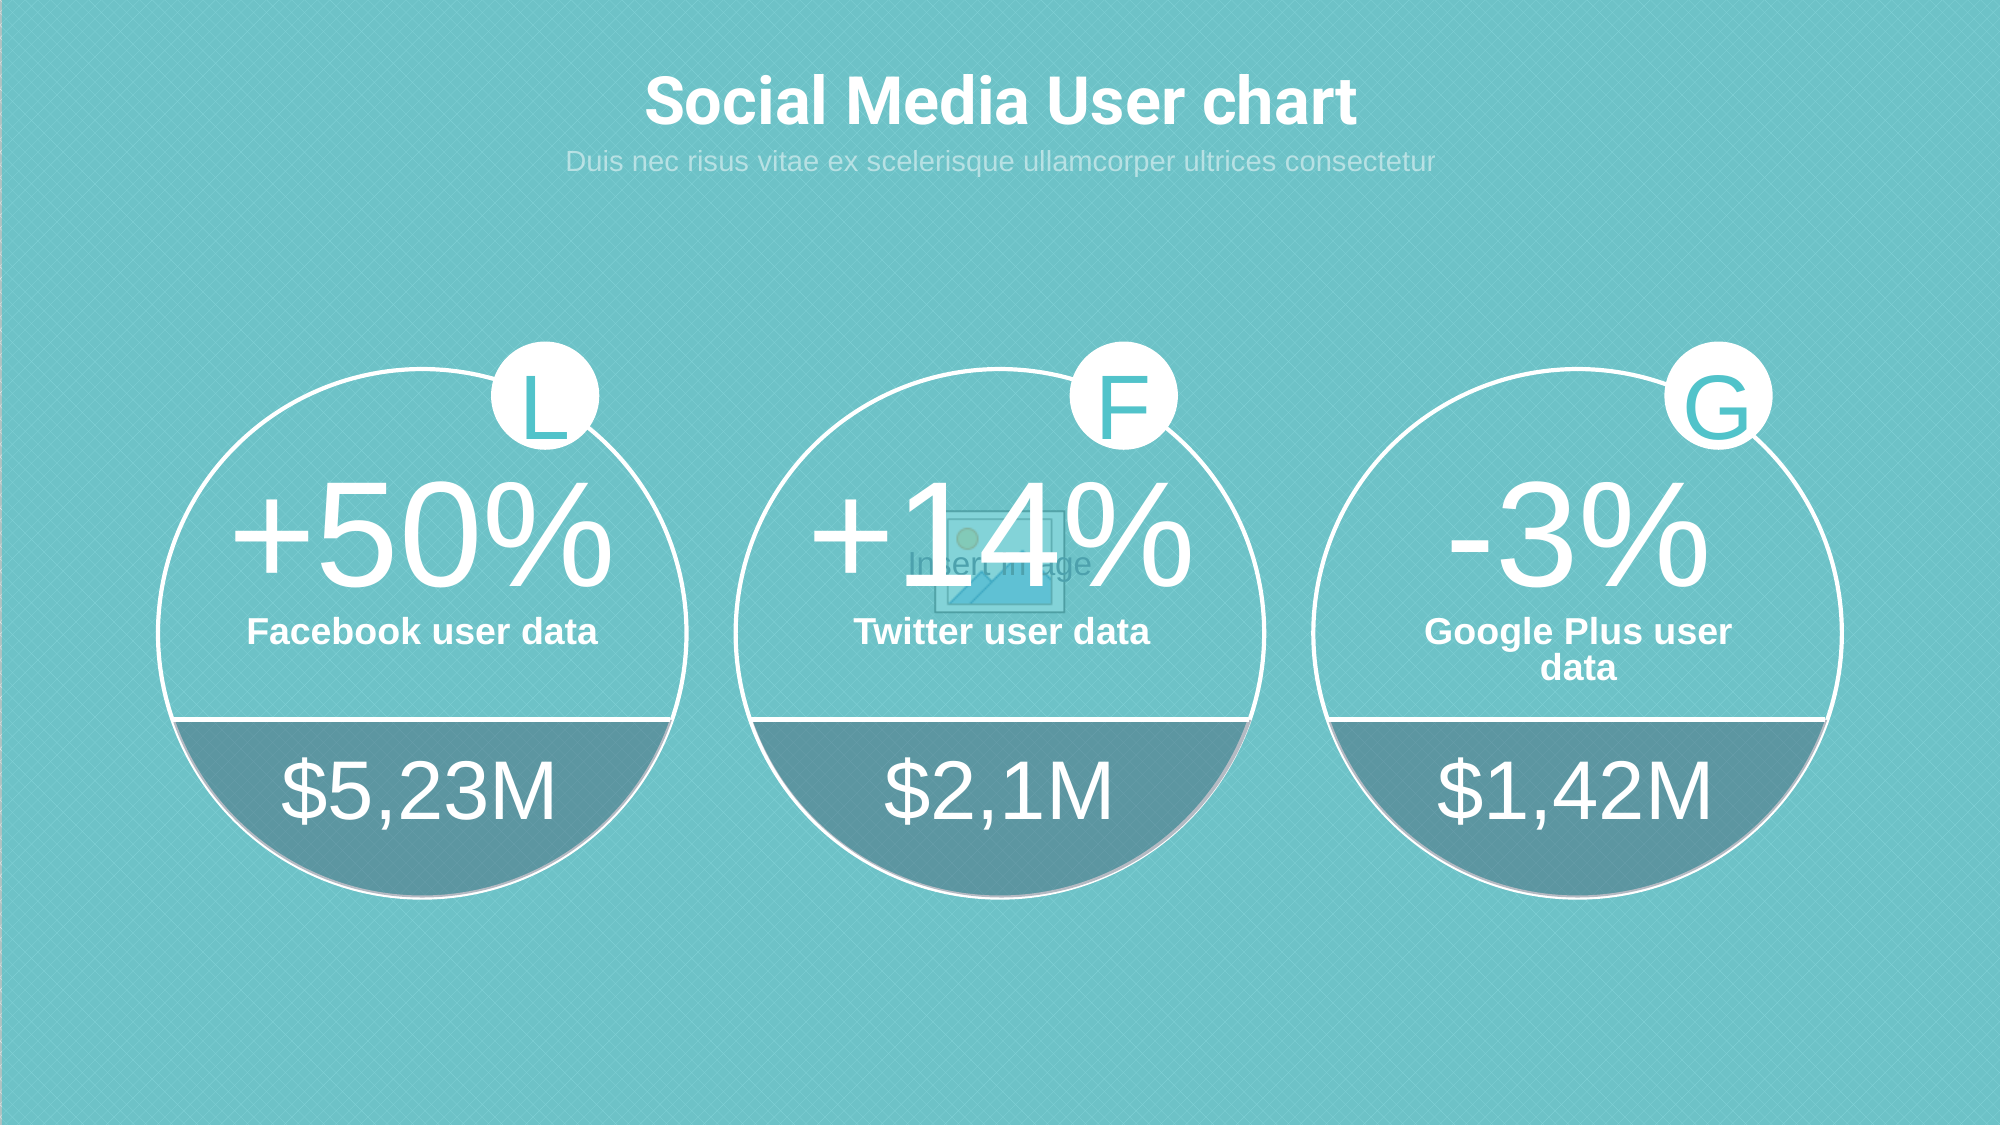

# Social Media User chart
Duis nec risus vitae ex scelerisque ullamcorper ultrices consectetur
L
F
G

$5,23M
+50%
Facebook user data

$2,1M
+14%
Twitter user data

$1,42M
-3%
Google Plus user data